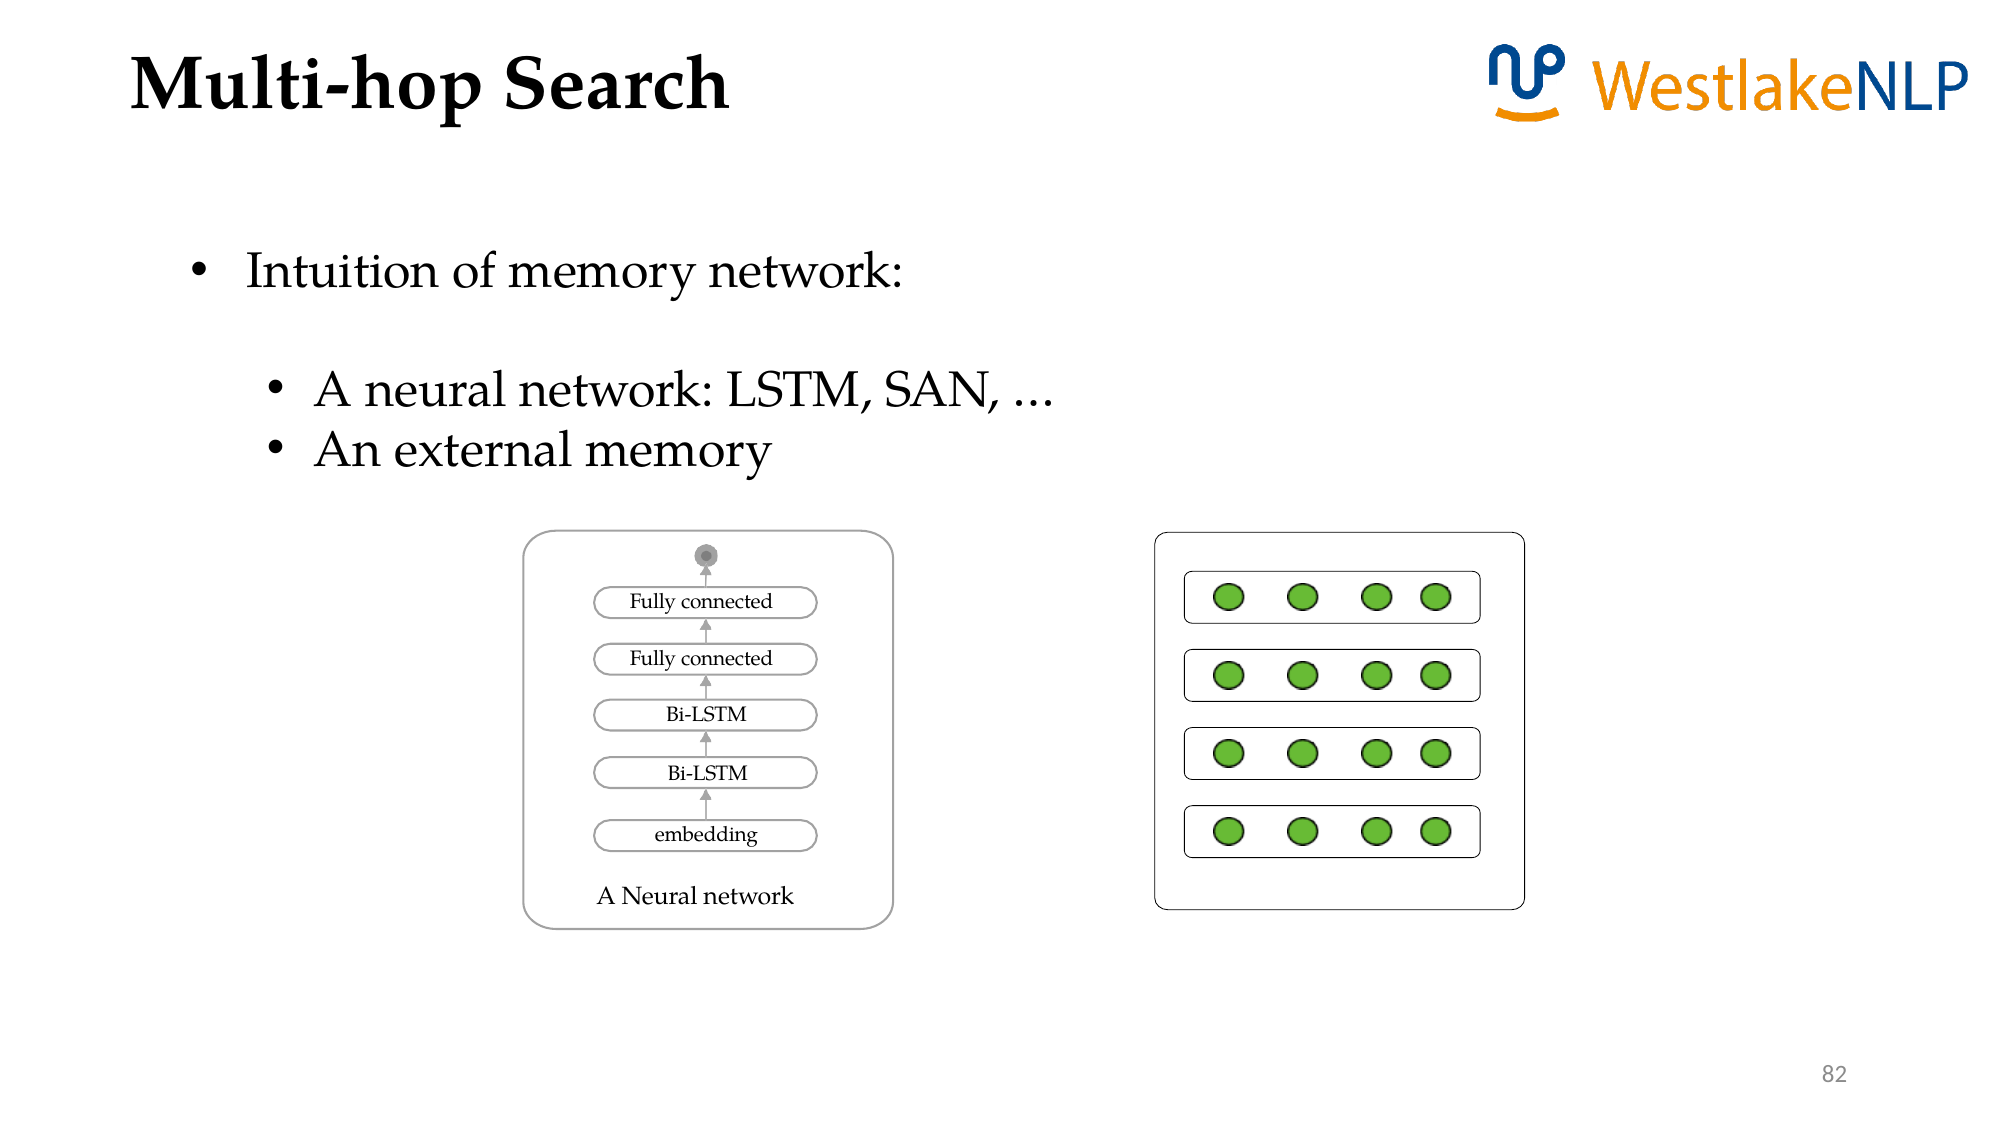

Multi-hop Search
Intuition of memory network:
A neural network: LSTM, SAN, …
An external memory

Fully connected

Fully connected

Bi-LSTM

Bi-LSTM

embedding

A Neural network

82